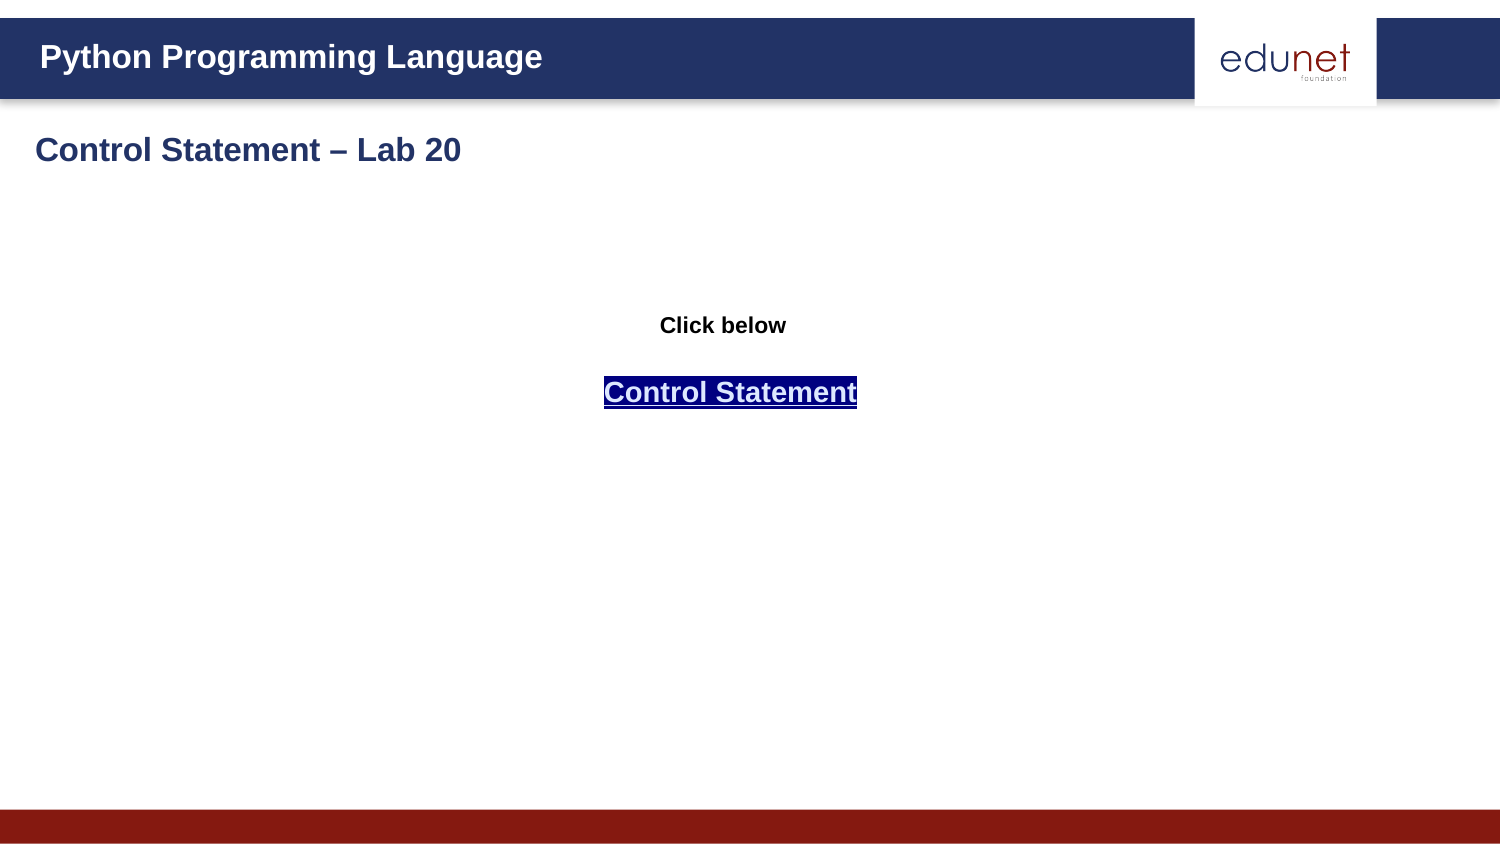

# Control Statement – Lab 20
Click below
Control Statement